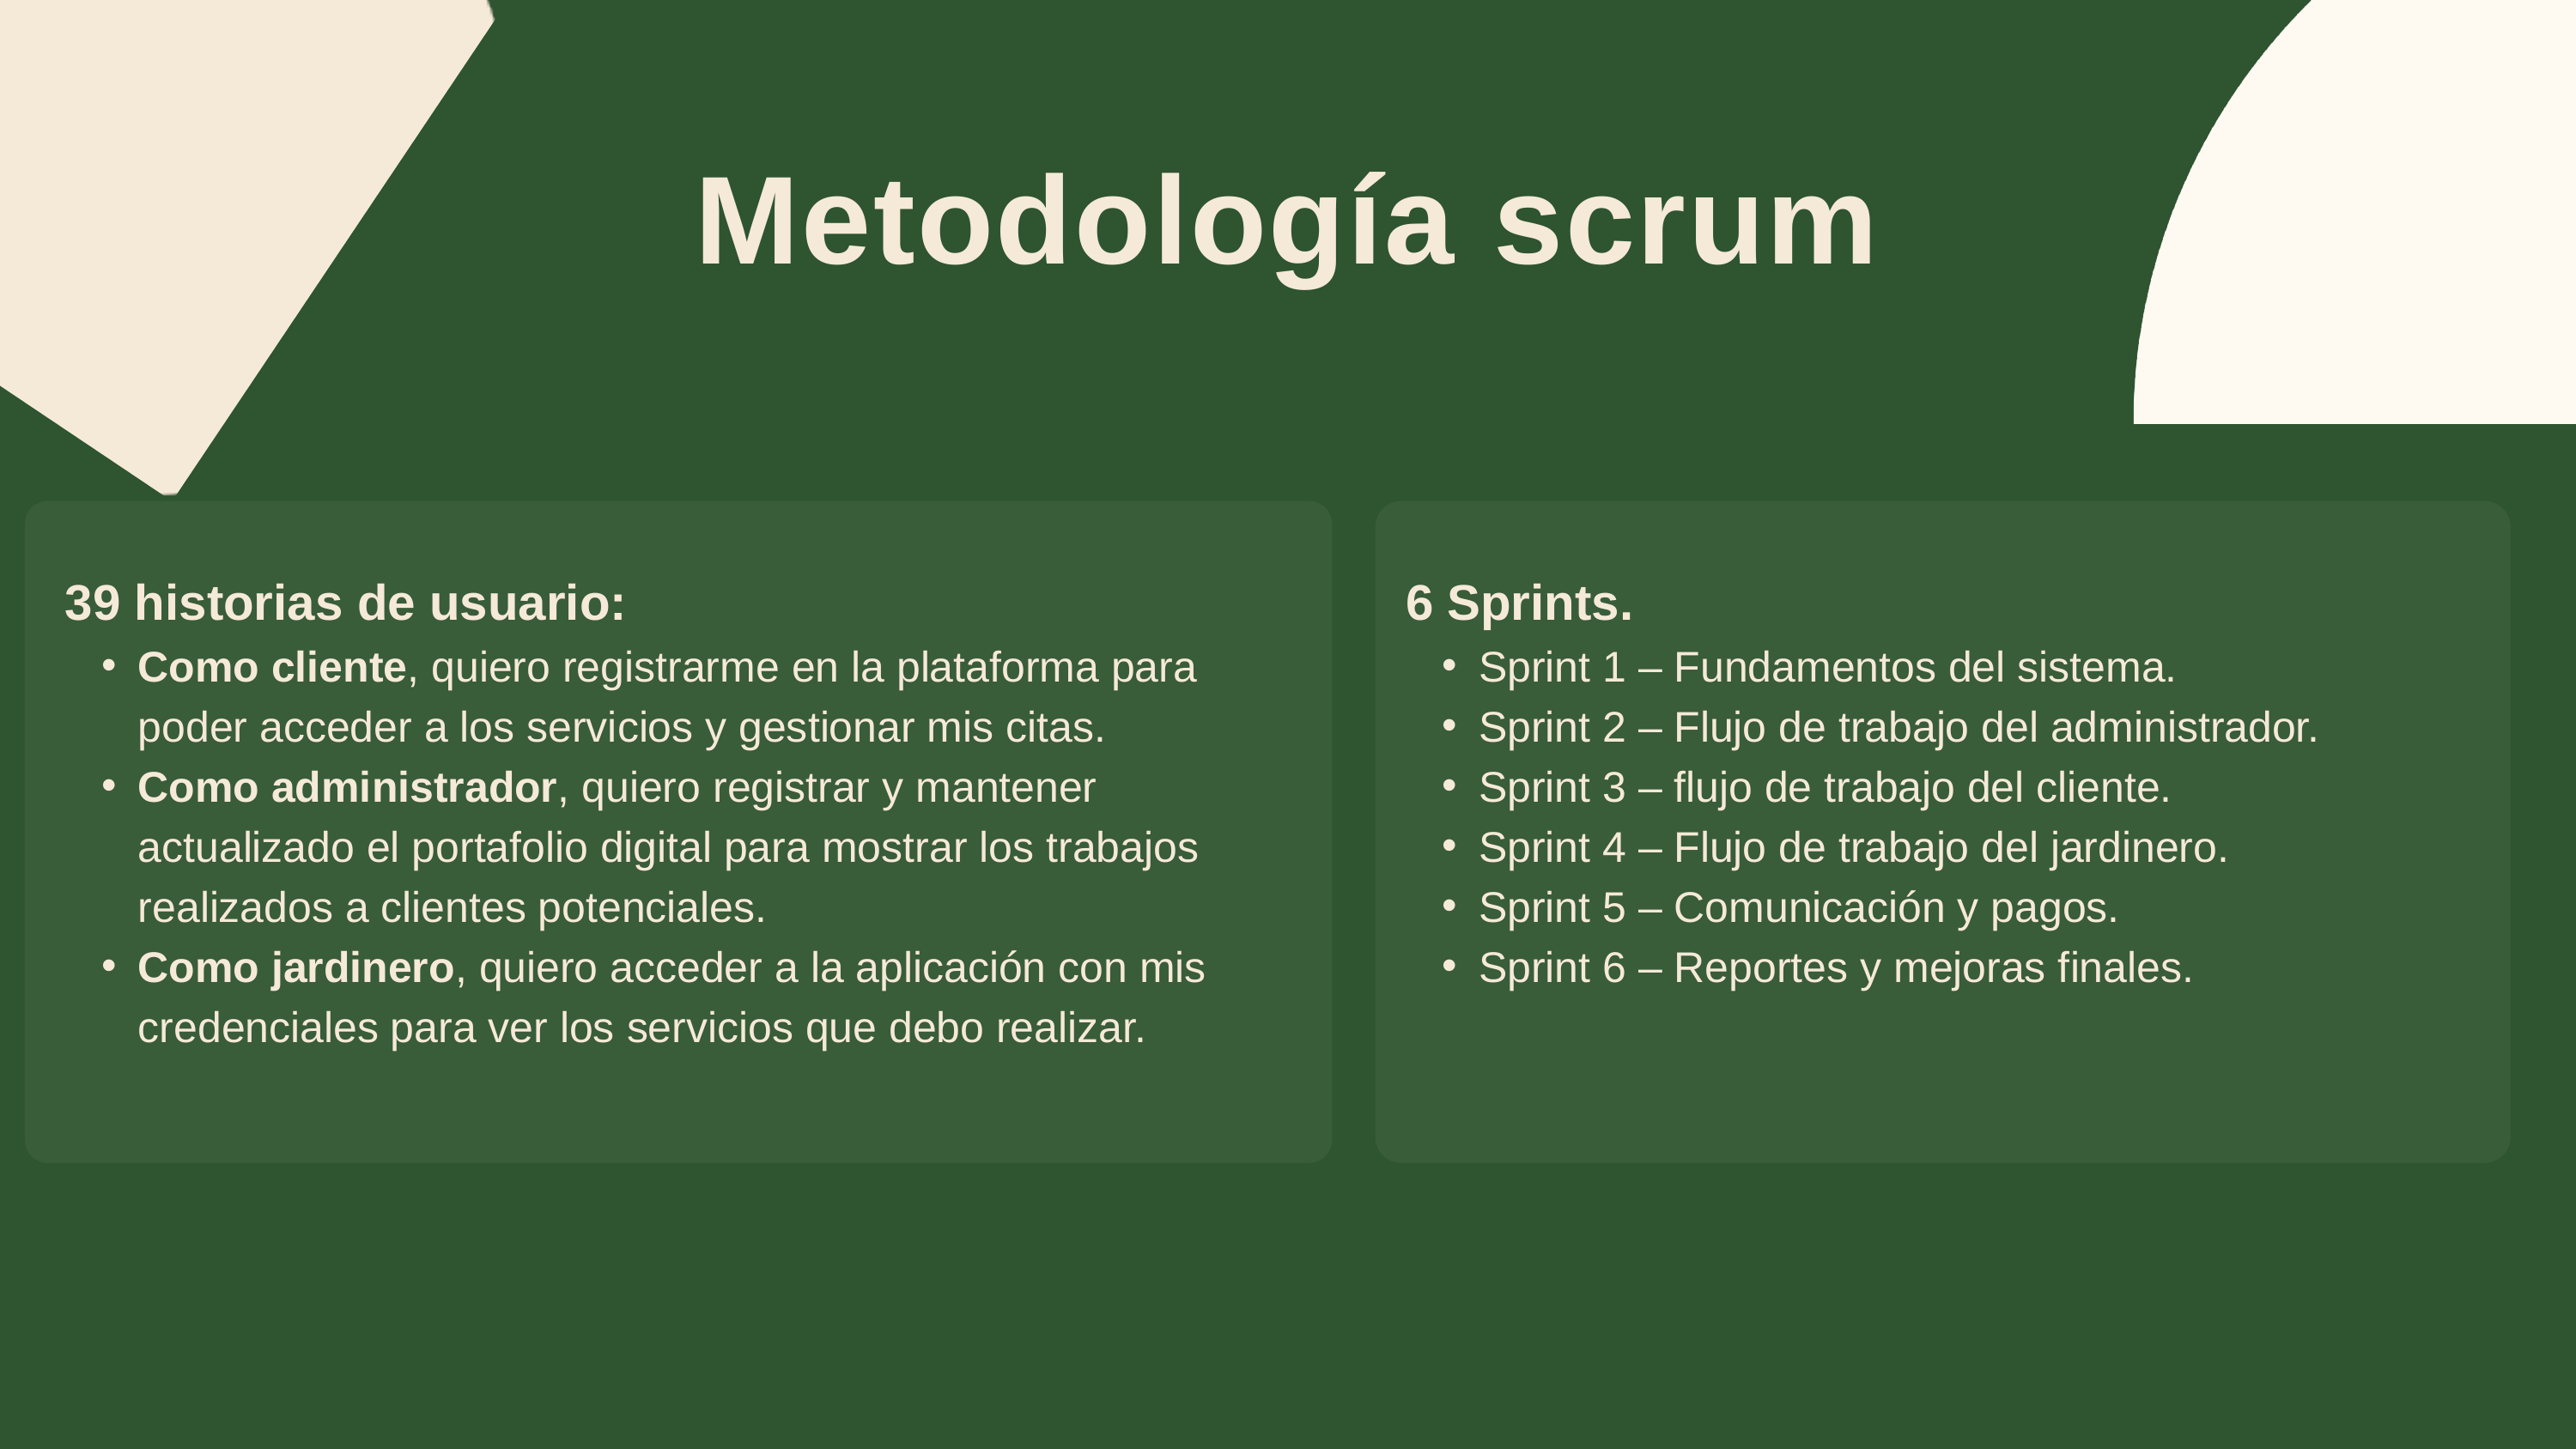

Metodología scrum

39 historias de usuario:
Como cliente, quiero registrarme en la plataforma para poder acceder a los servicios y gestionar mis citas.
Como administrador, quiero registrar y mantener actualizado el portafolio digital para mostrar los trabajos realizados a clientes potenciales.
Como jardinero, quiero acceder a la aplicación con mis credenciales para ver los servicios que debo realizar.
6 Sprints.
Sprint 1 – Fundamentos del sistema.
Sprint 2 – Flujo de trabajo del administrador.
Sprint 3 – flujo de trabajo del cliente.
Sprint 4 – Flujo de trabajo del jardinero.
Sprint 5 – Comunicación y pagos.
Sprint 6 – Reportes y mejoras finales.